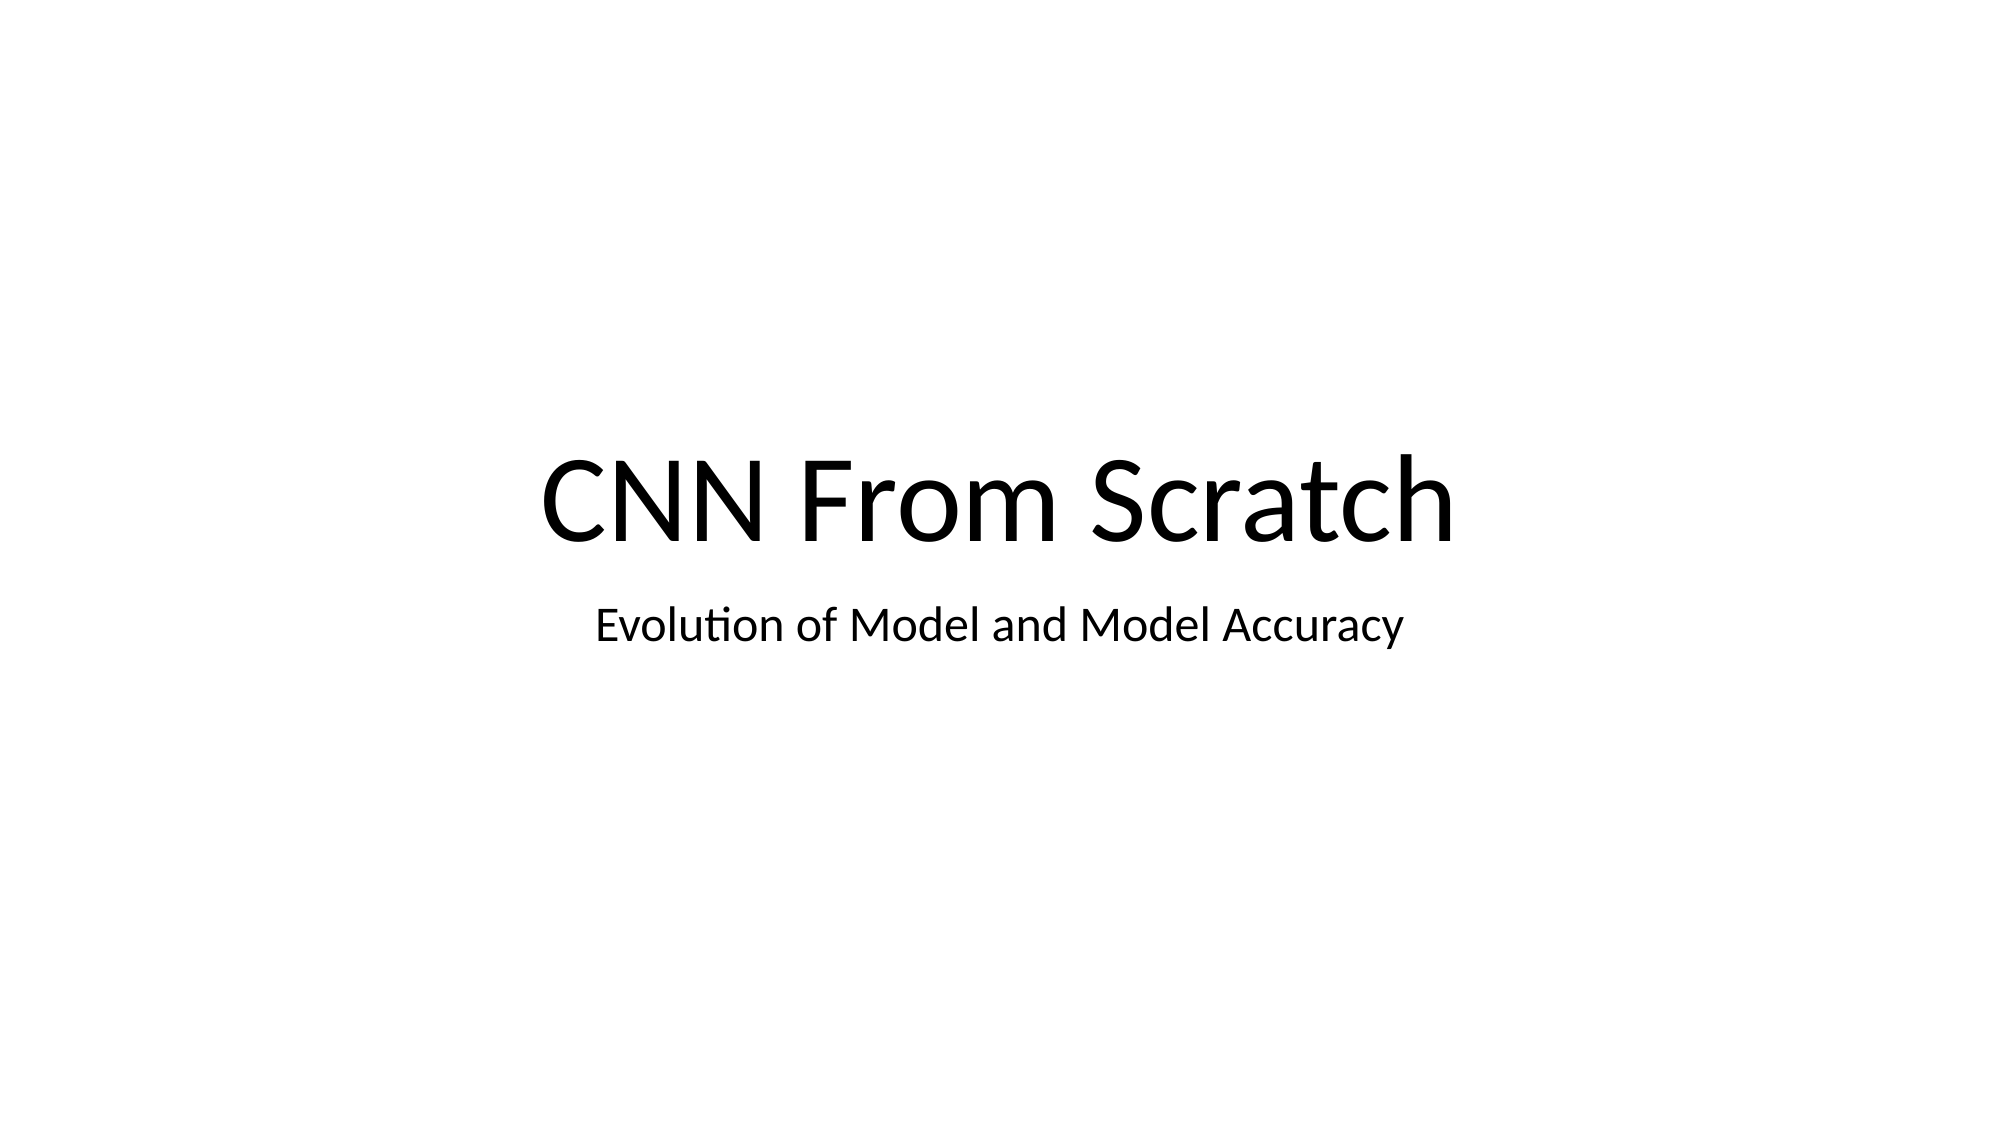

# CNN From Scratch
Evolution of Model and Model Accuracy